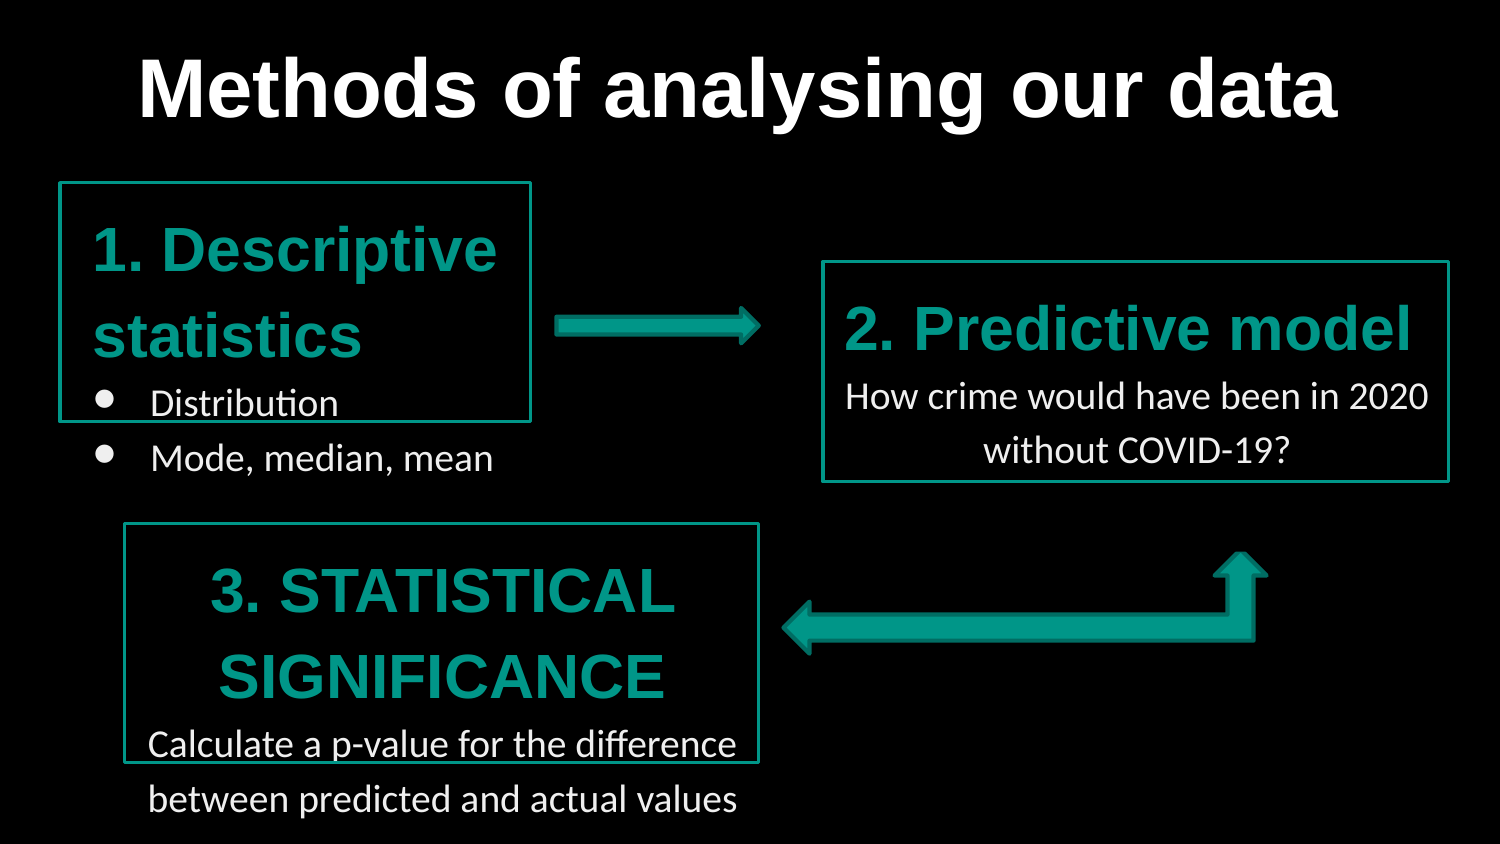

# Methods of analysing our data
1. Descriptive statistics
Distribution
Mode, median, mean

2. Predictive model
How crime would have been in 2020 without COVID-19?

3. STATISTICAL SIGNIFICANCE
Calculate a p-value for the difference between predicted and actual values